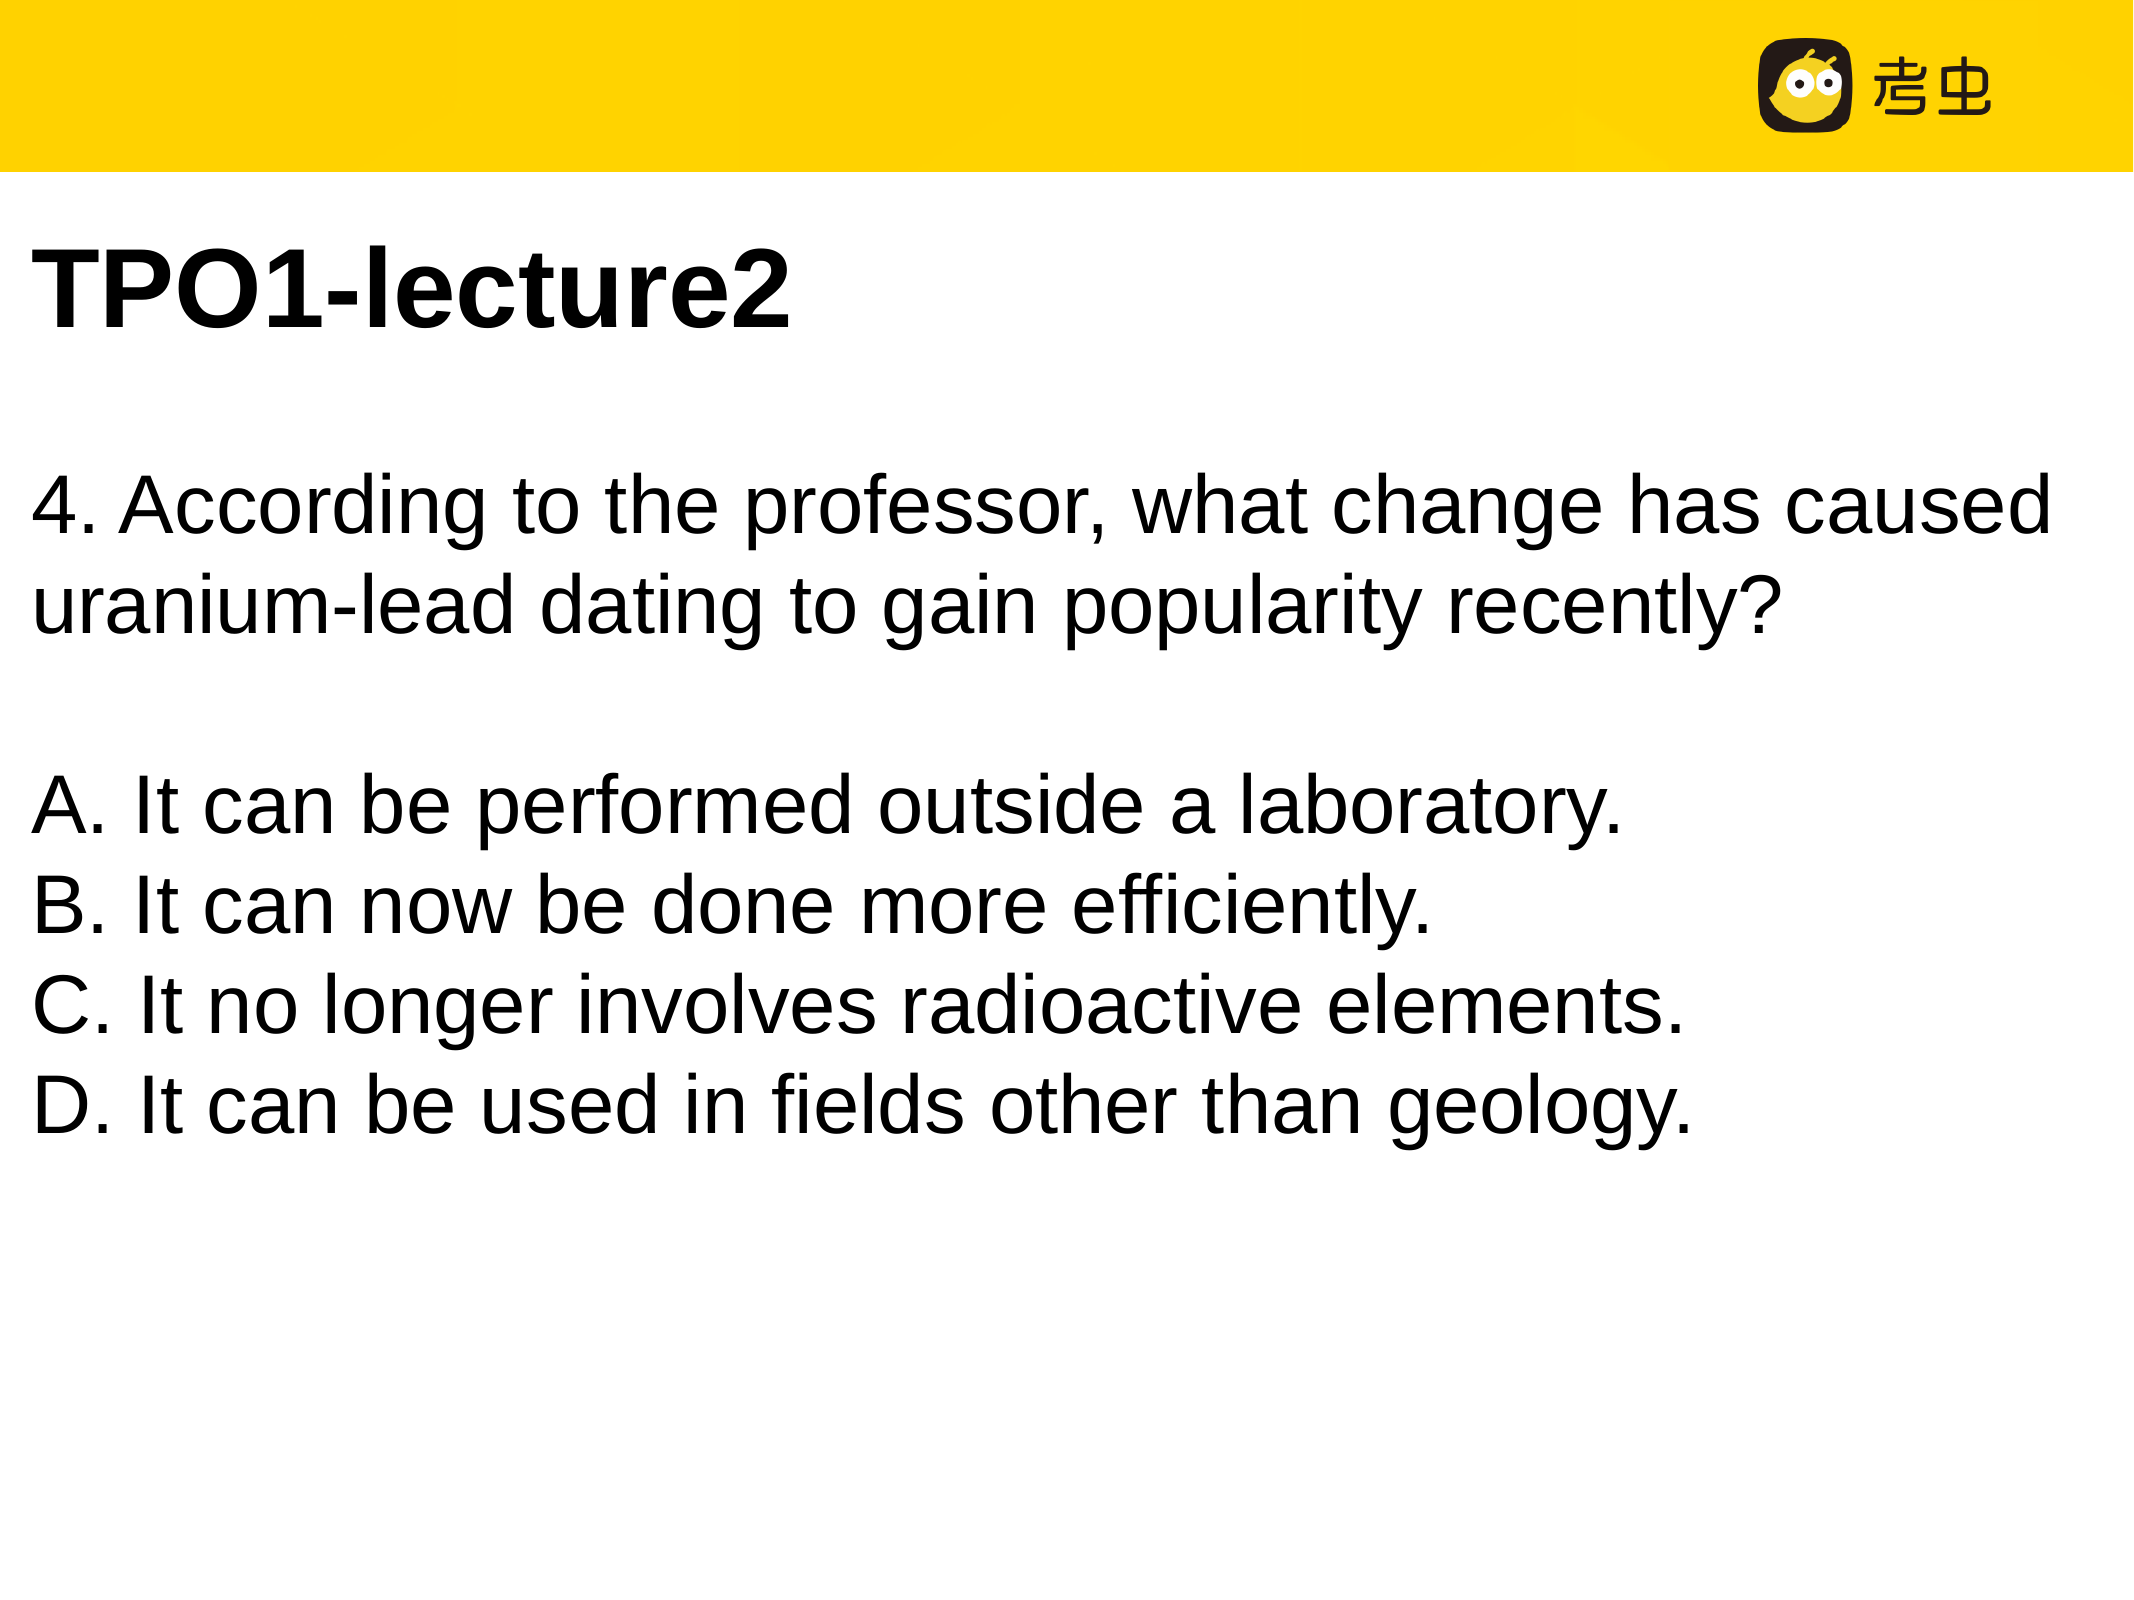

TPO1-lecture2

4. According to the professor, what change has caused uranium-lead dating to gain popularity recently?

A. It can be performed outside a laboratory.
B. It can now be done more efficiently.
C. It no longer involves radioactive elements.
D. It can be used in fields other than geology.